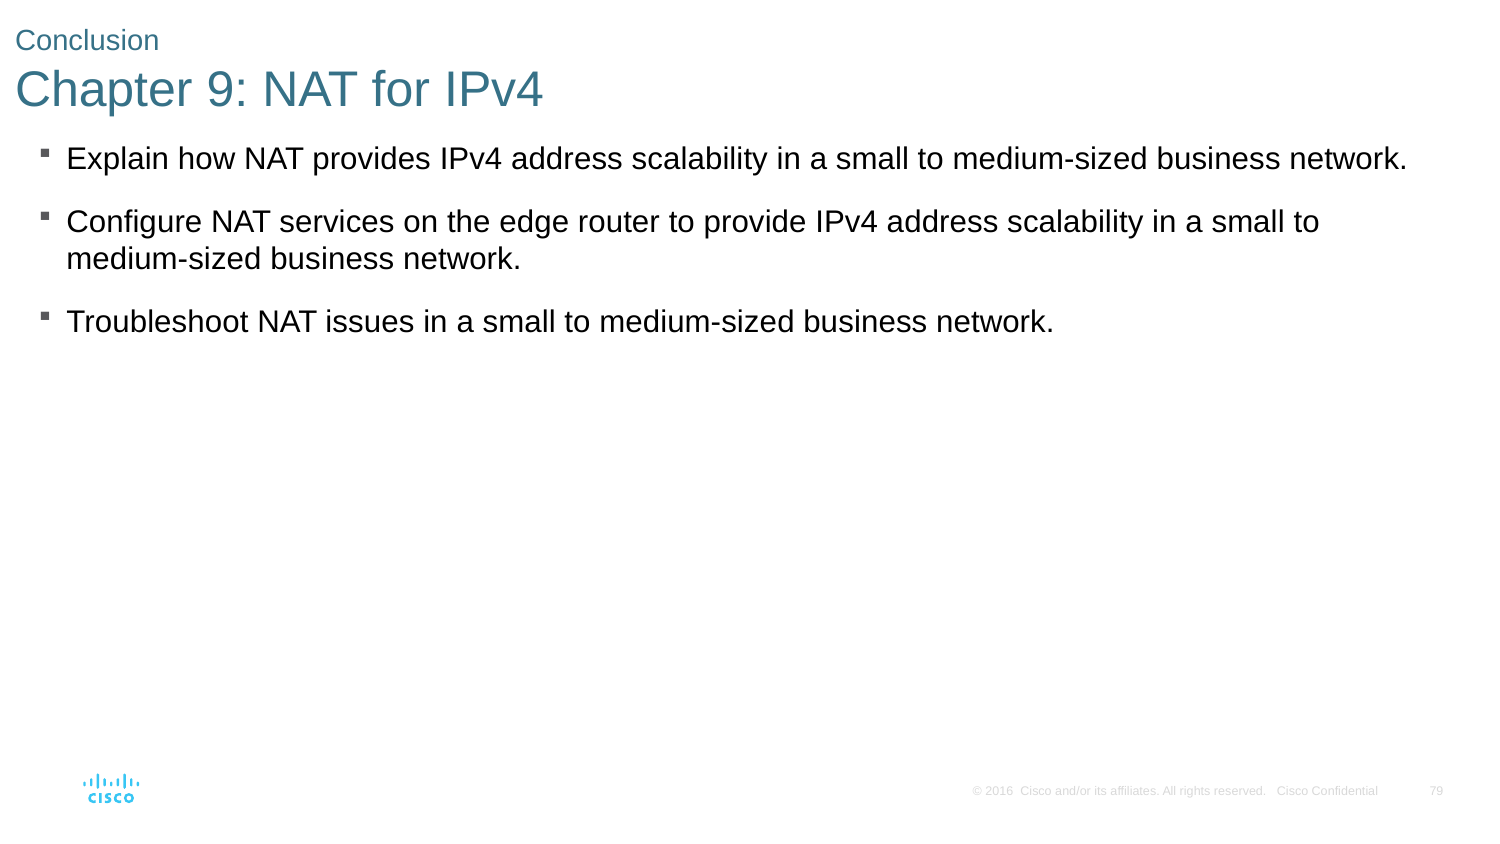

# Conclusion Chapter 9: NAT for IPv4
Explain how NAT provides IPv4 address scalability in a small to medium-sized business network.
Configure NAT services on the edge router to provide IPv4 address scalability in a small to medium-sized business network.
Troubleshoot NAT issues in a small to medium-sized business network.